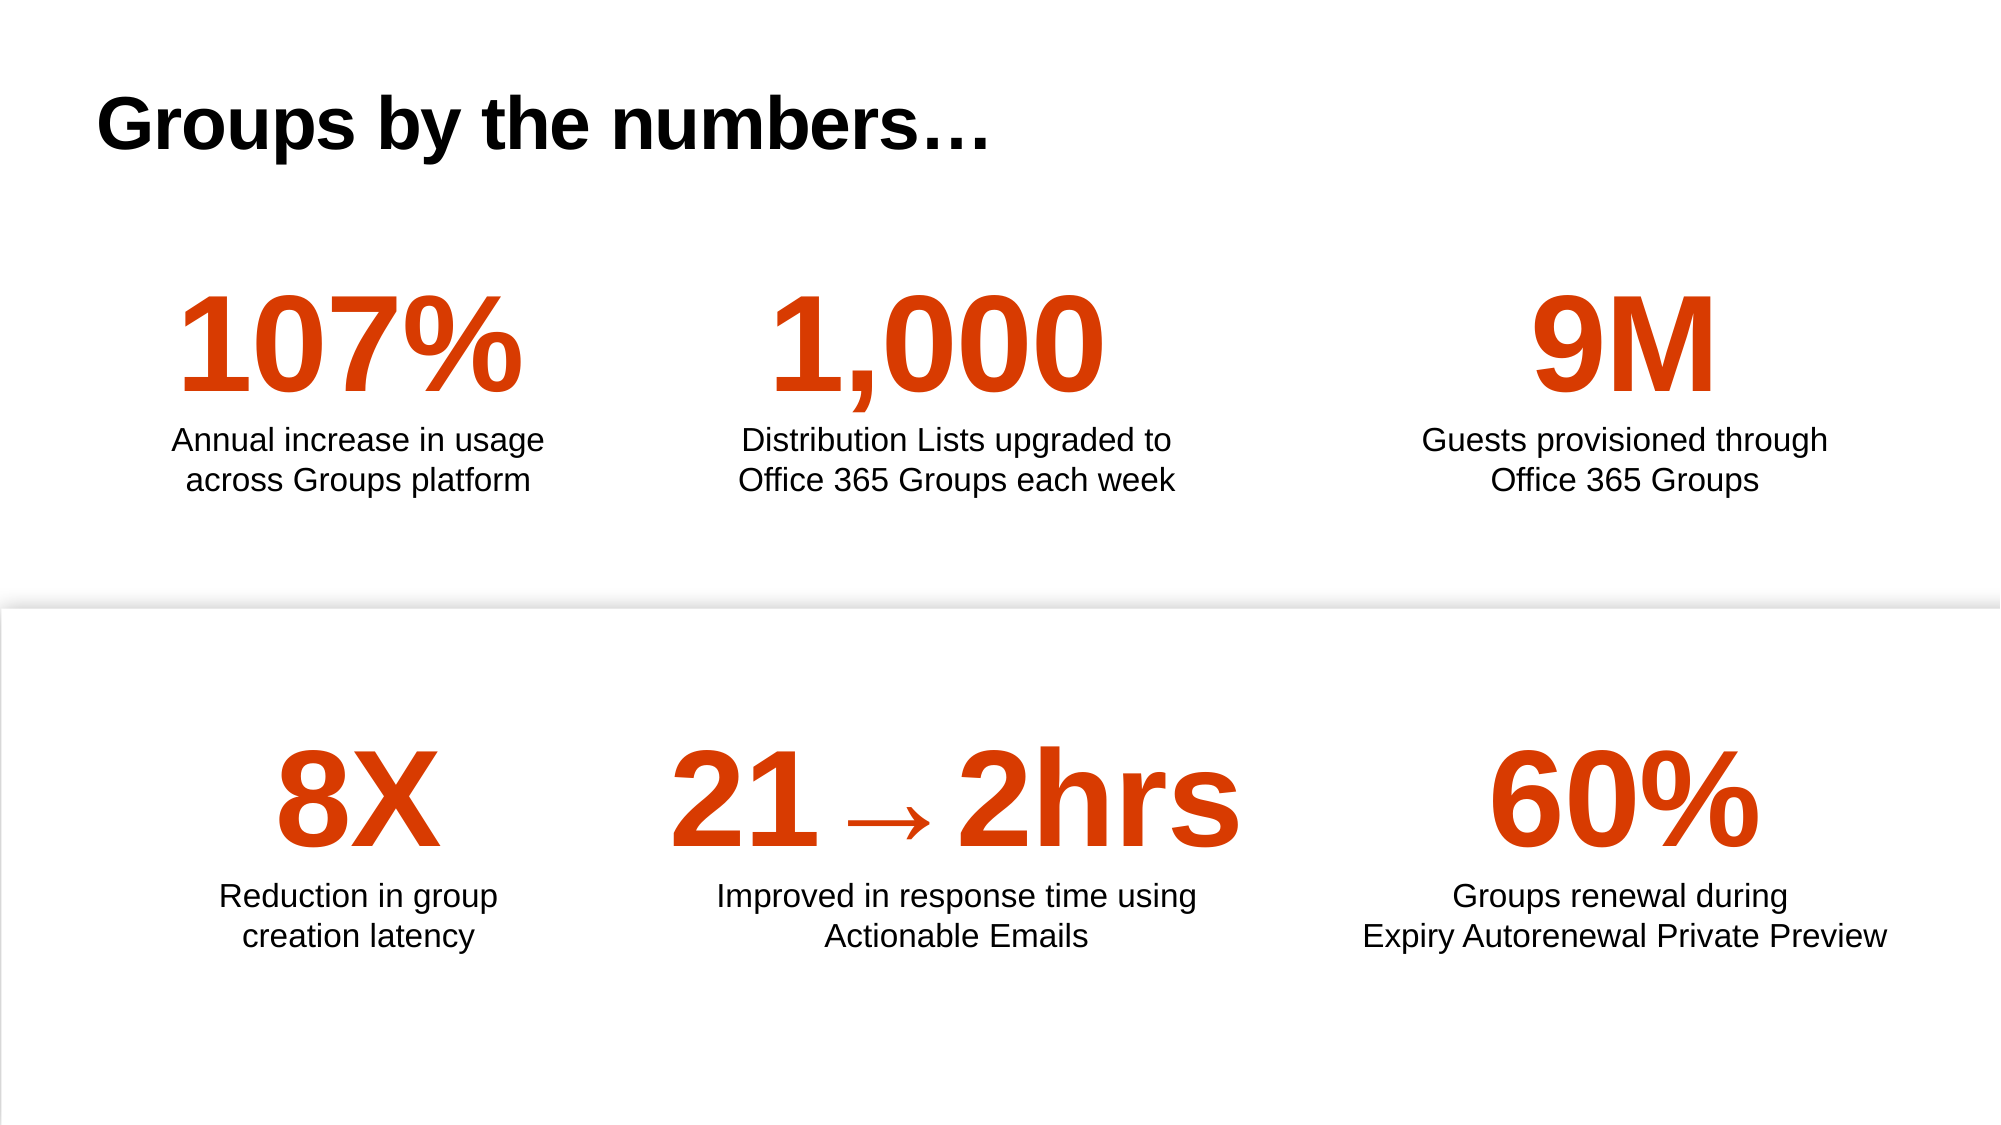

# Groups by the numbers…
107%
Annual increase in usage across Groups platform
1,000
Distribution Lists upgraded to Office 365 Groups each week
9M
Guests provisioned through Office 365 Groups

8X
Reduction in group creation latency
21→2hrs
Improved in response time using Actionable Emails
60%
Groups renewal during
Expiry Autorenewal Private Preview